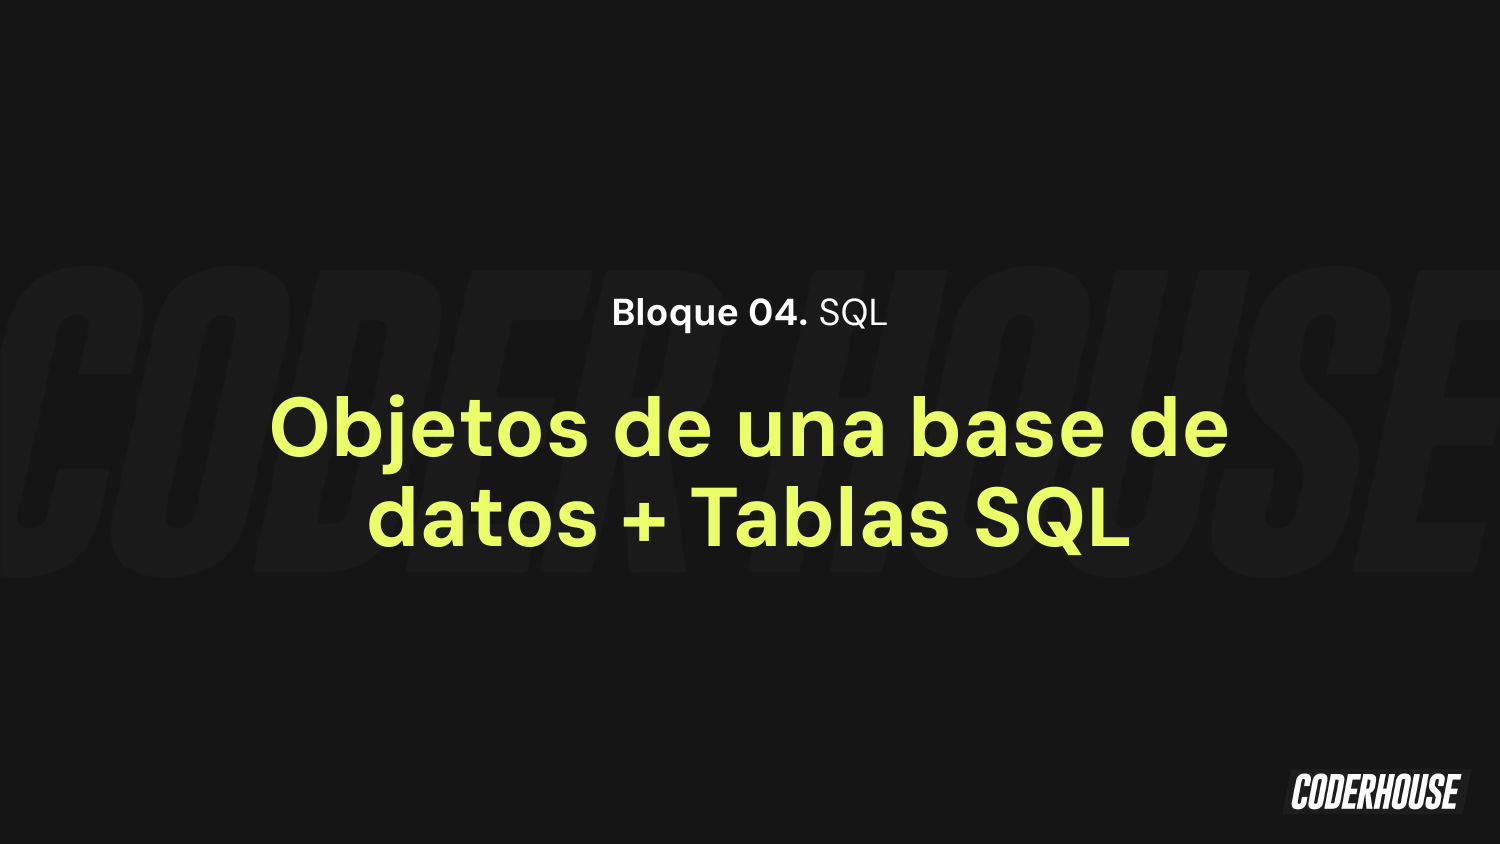

Bloque 04. SQL
Objetos de una base de datos + Tablas SQL